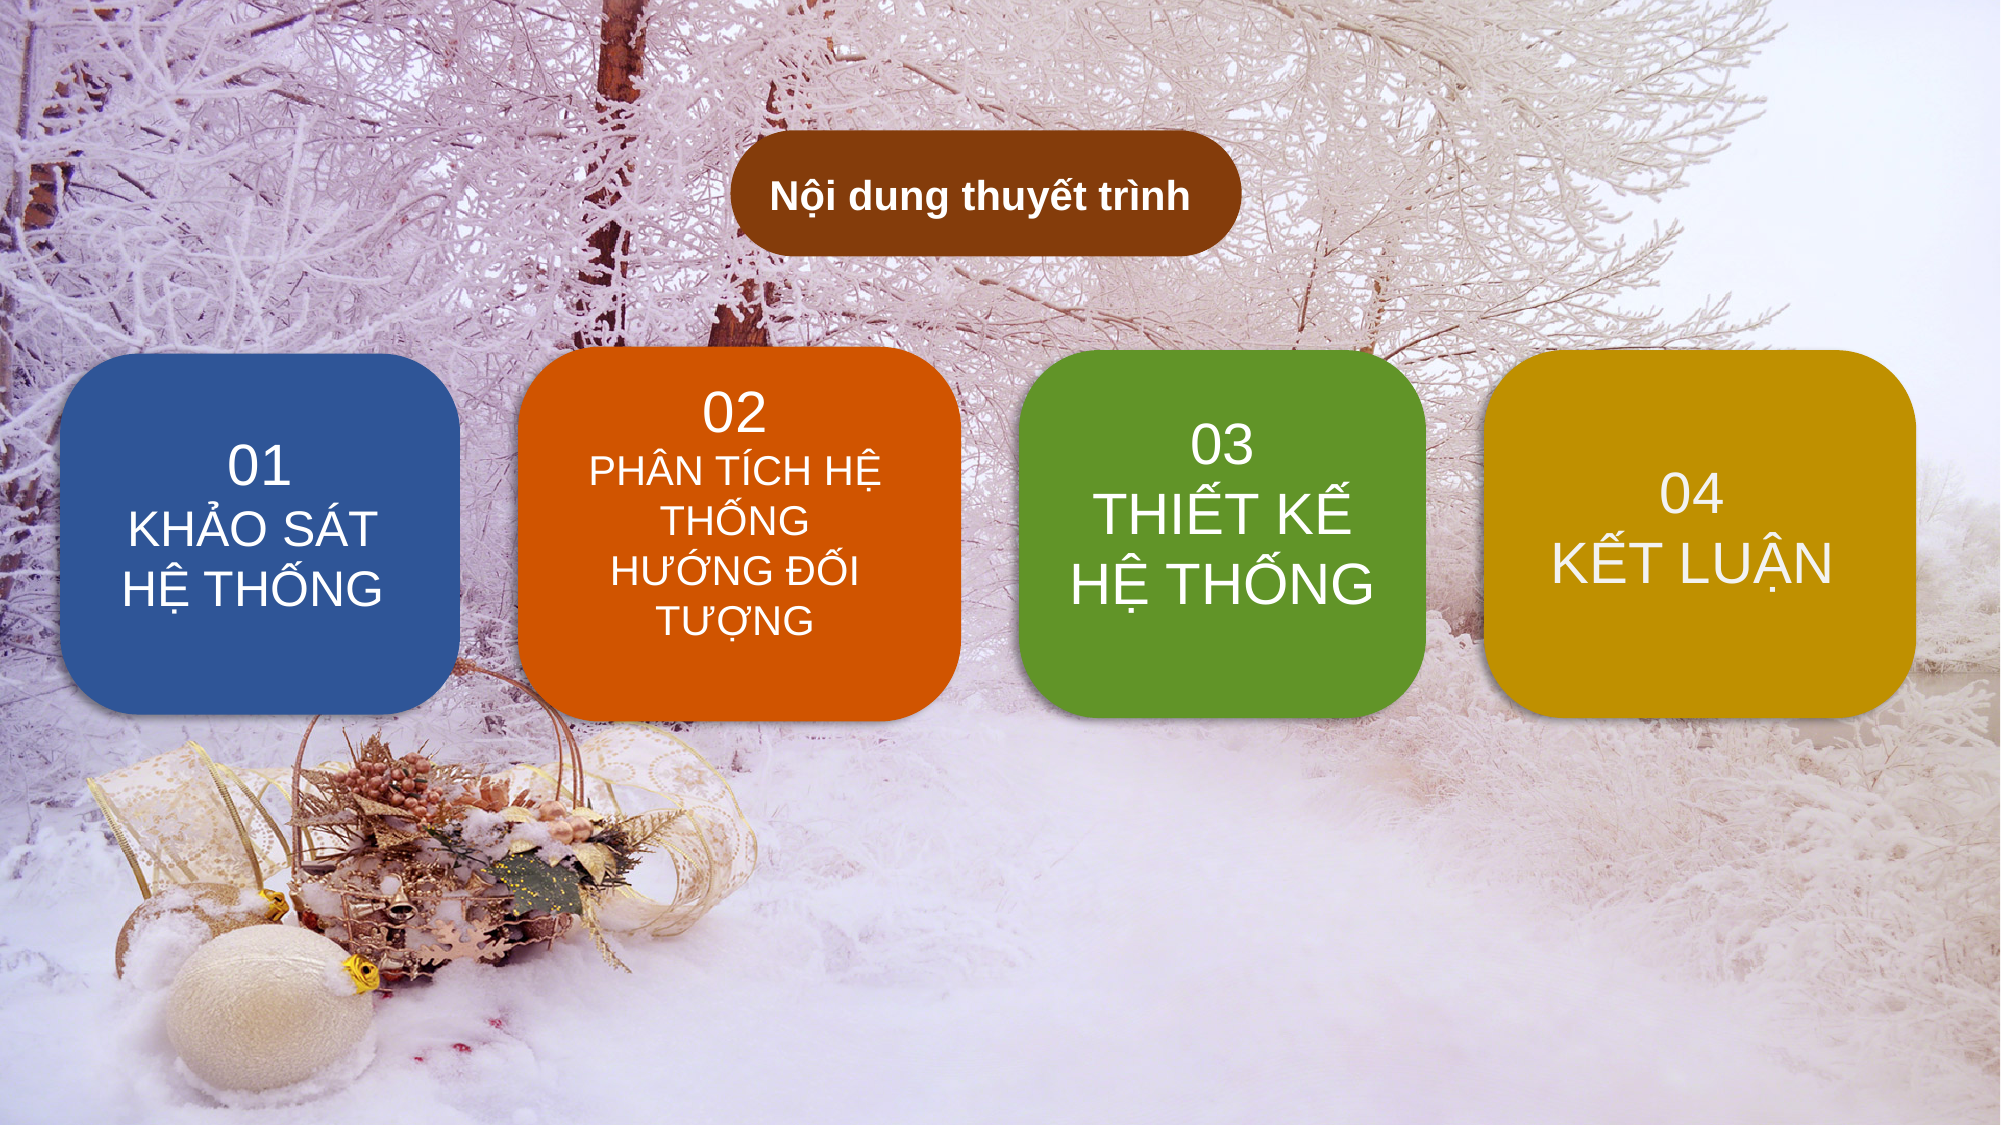

Nội dung thuyết trình

02
PHÂN TÍCH HỆ THỐNG
HƯỚNG ĐỐI TƯỢNG

03
THIẾT KẾ HỆ THỐNG

 01
KHẢO SÁT HỆ THỐNG
04
KẾT LUẬN